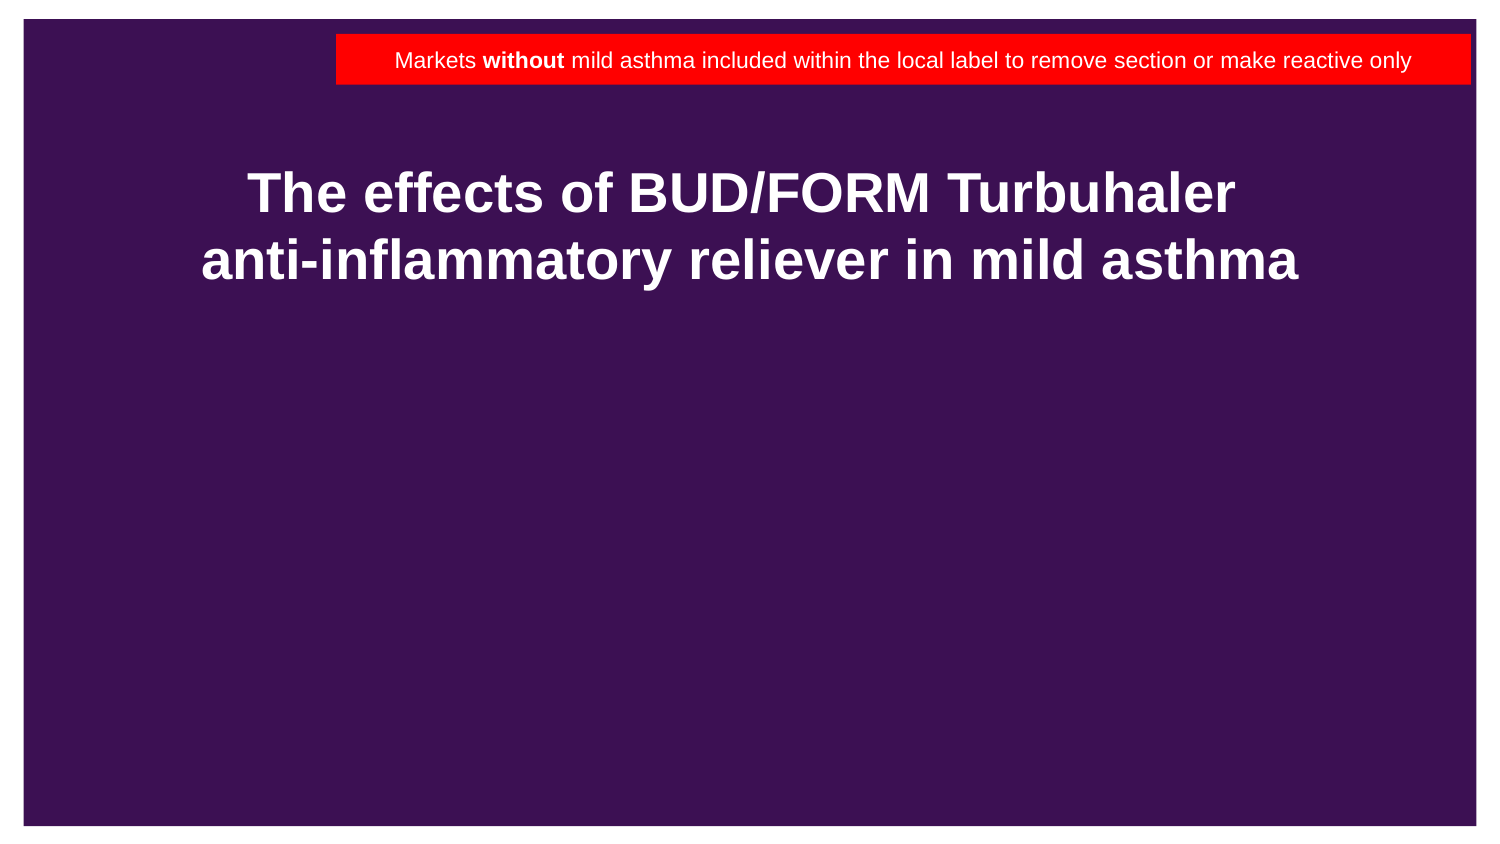

Markets without mild asthma included within the local label to remove section or make reactive only
# The effects of BUD/FORM Turbuhaler anti-inflammatory reliever in mild asthma